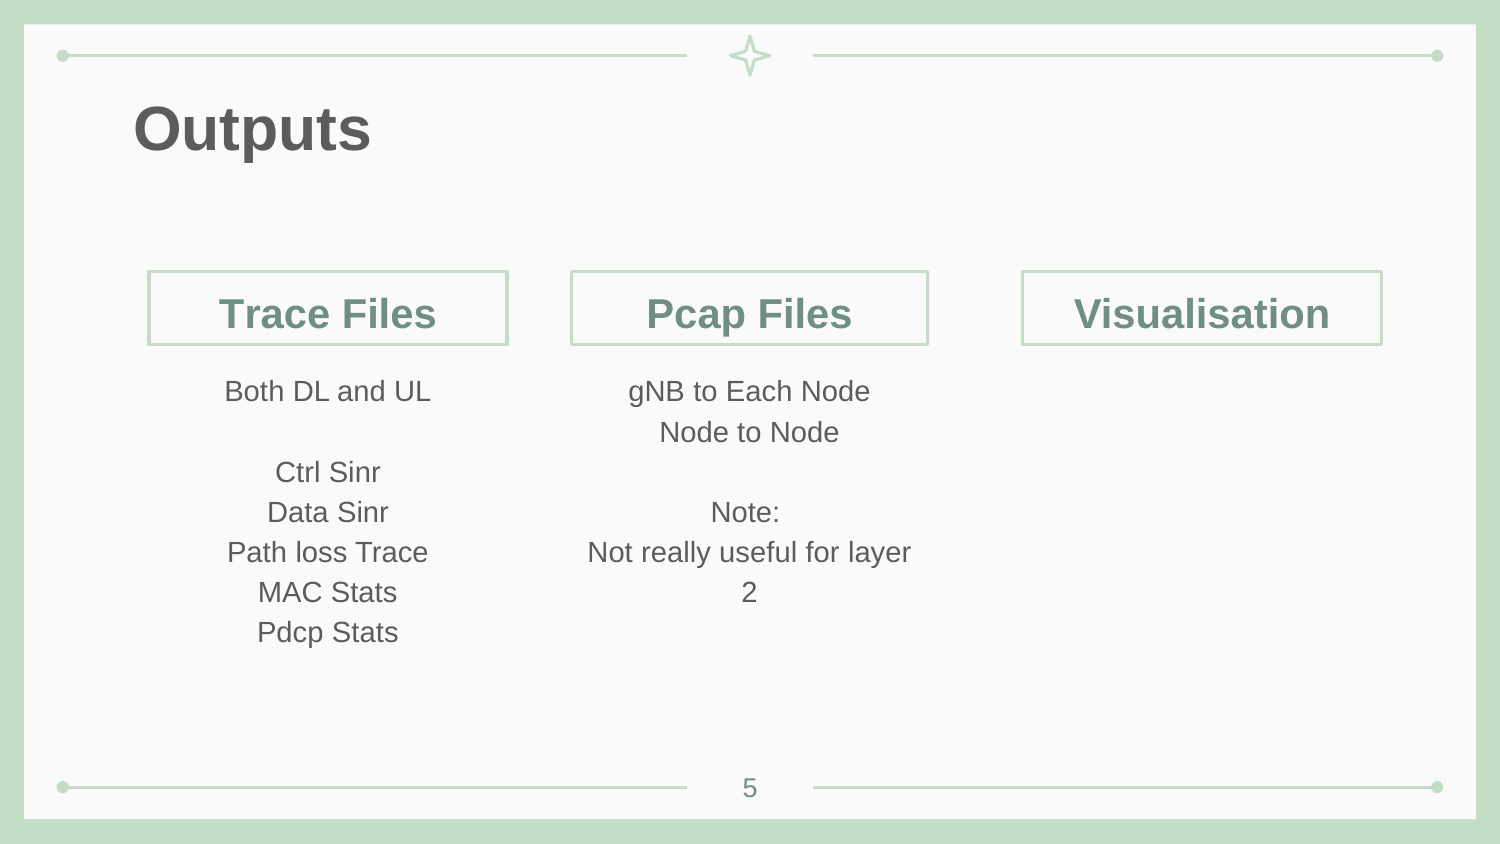

# Outputs
Trace Files
Pcap Files
Visualisation
Both DL and UL
Ctrl Sinr
Data Sinr
Path loss Trace
MAC Stats
Pdcp Stats

gNB to Each Node
Node to Node

Note:
Not really useful for layer 2

5